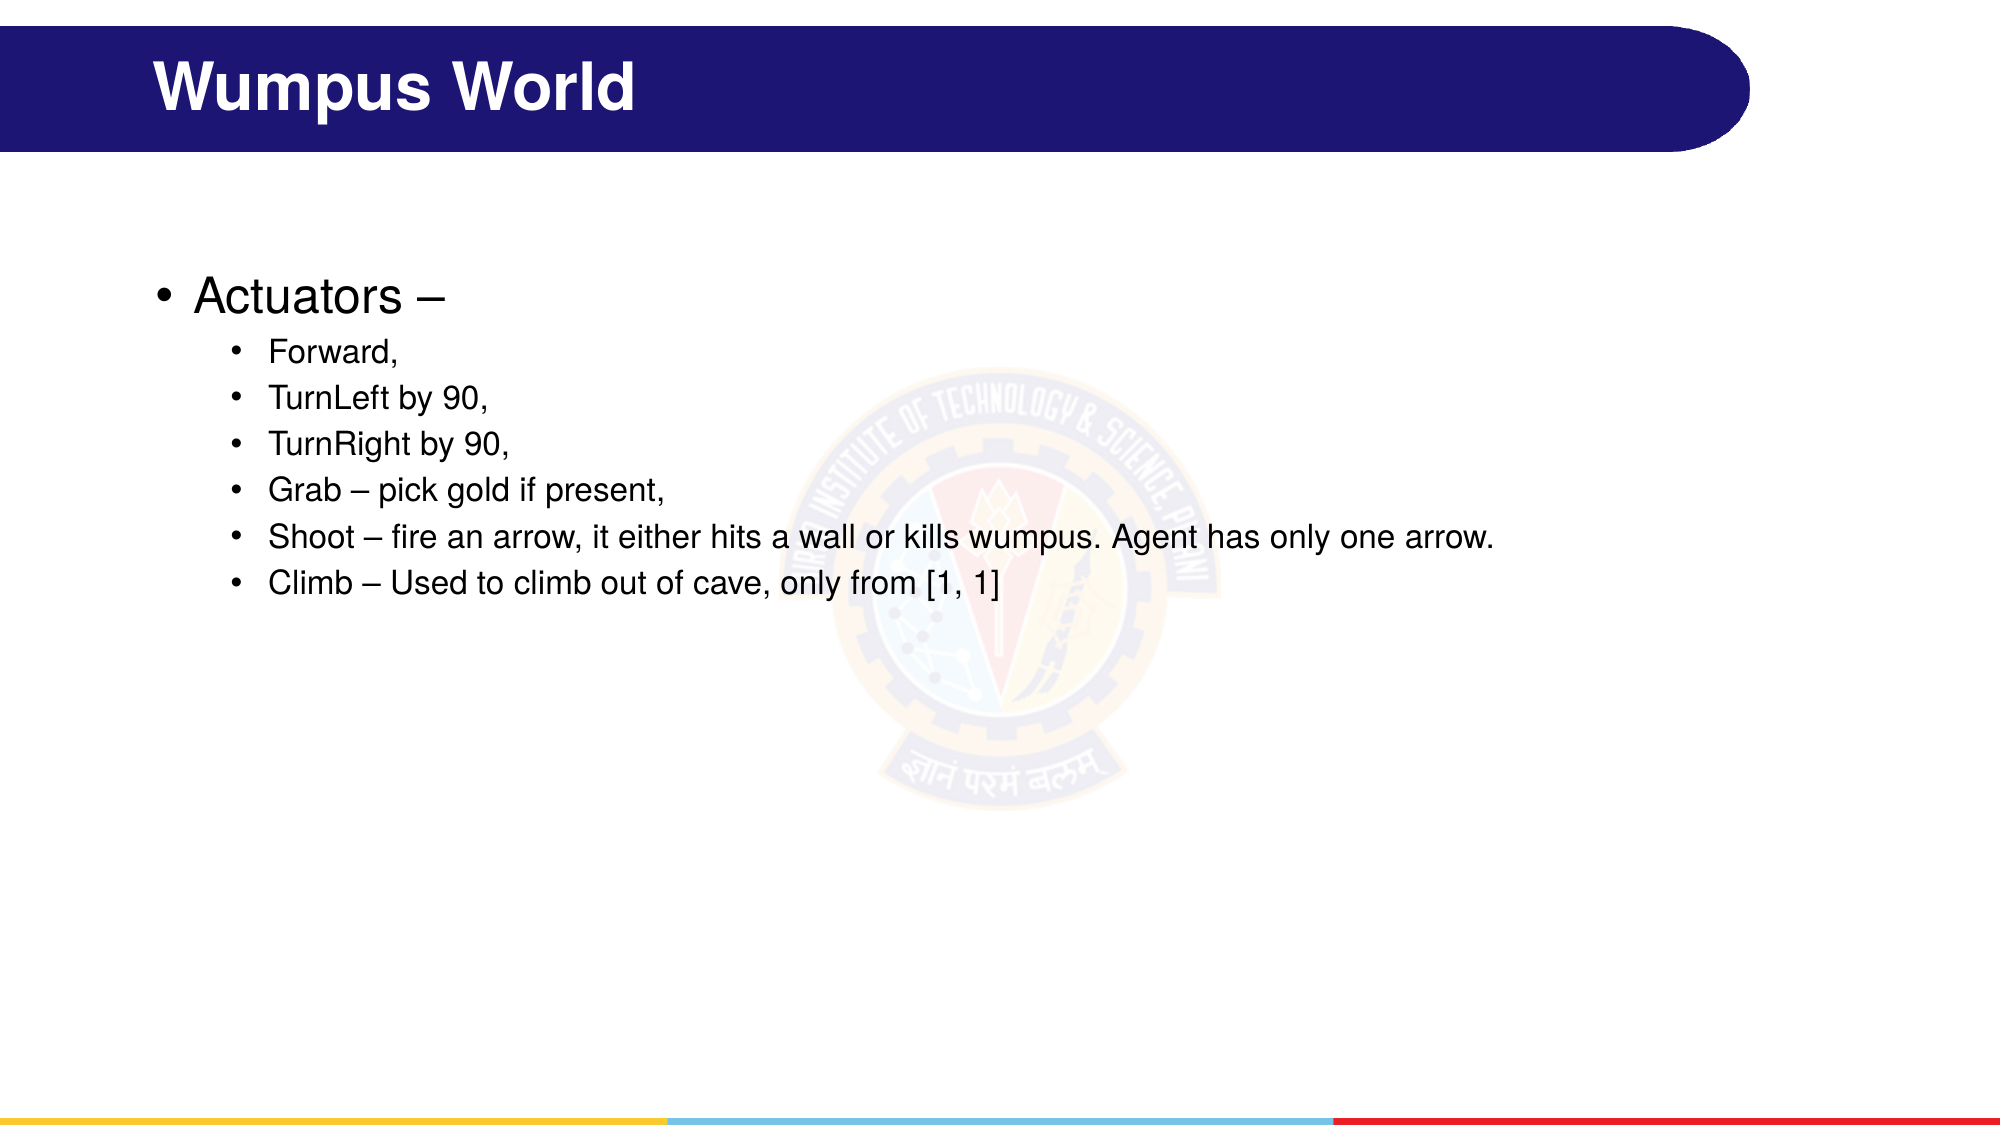

# Wumpus World

Actuators –
Forward,
TurnLeft by 90,
TurnRight by 90,
Grab – pick gold if present,
Shoot – fire an arrow, it either hits a wall or kills wumpus. Agent has only one arrow.
Climb – Used to climb out of cave, only from [1, 1]